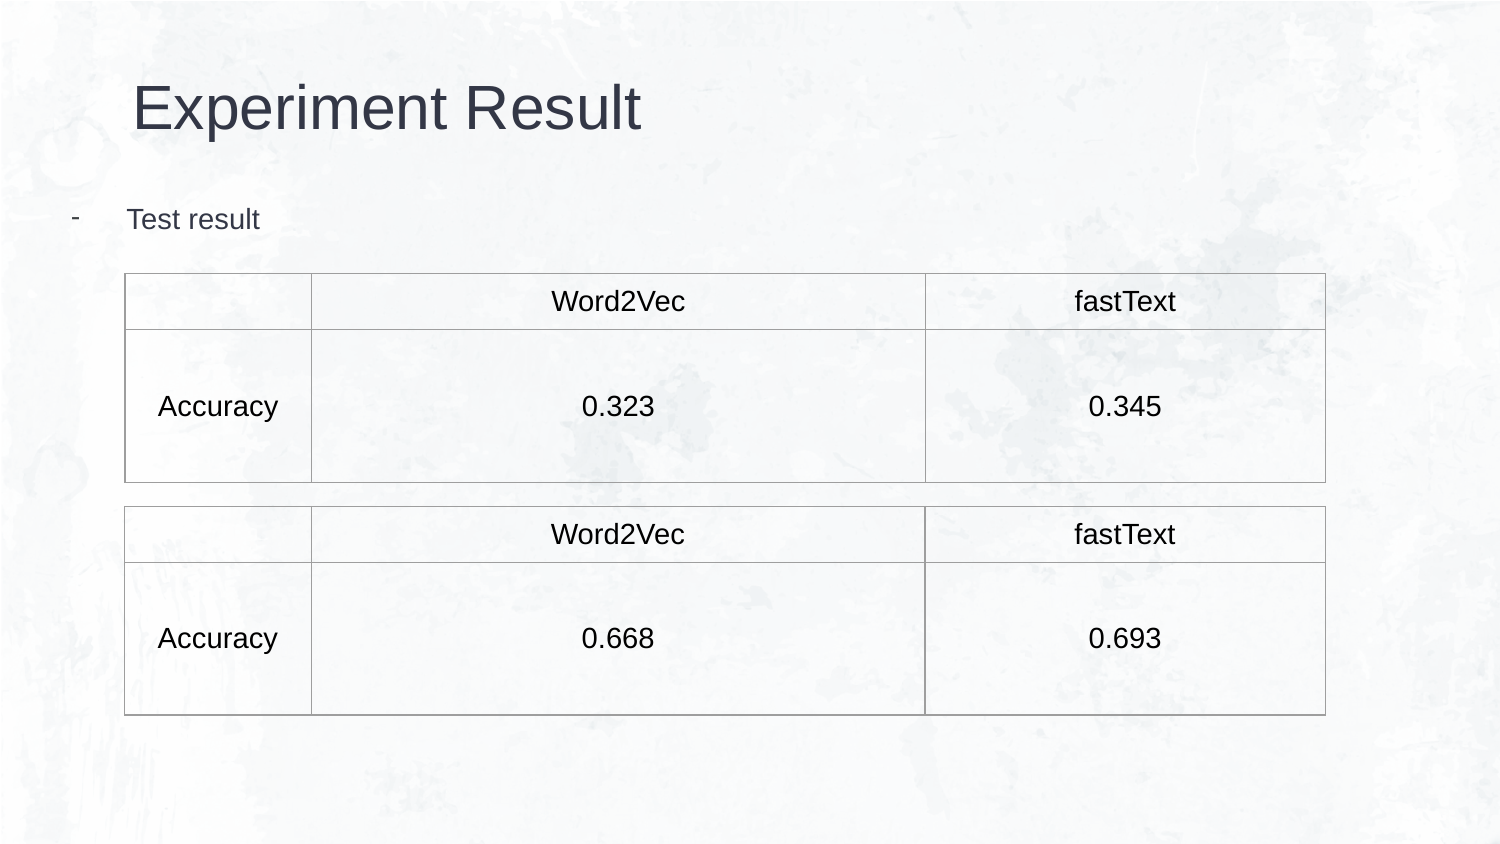

# Experiment Result
Test result
|  | Word2Vec | fastText |
| --- | --- | --- |
| Accuracy | 0.323 | 0.345 |
|  | Word2Vec | fastText |
| --- | --- | --- |
| Accuracy | 0.668 | 0.693 |